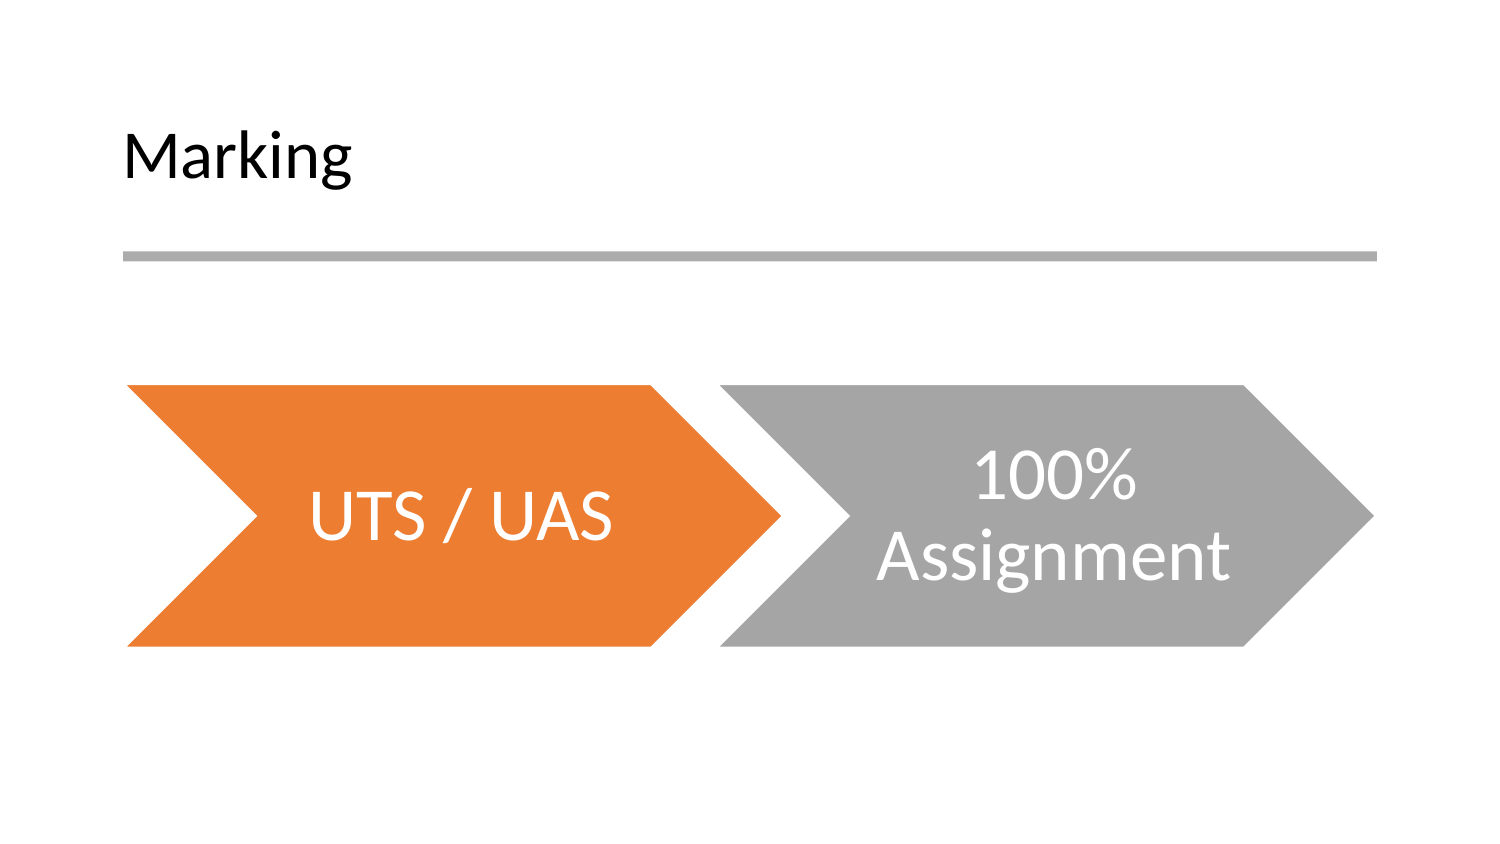

# Marking

UTS / UAS
100% Assignment